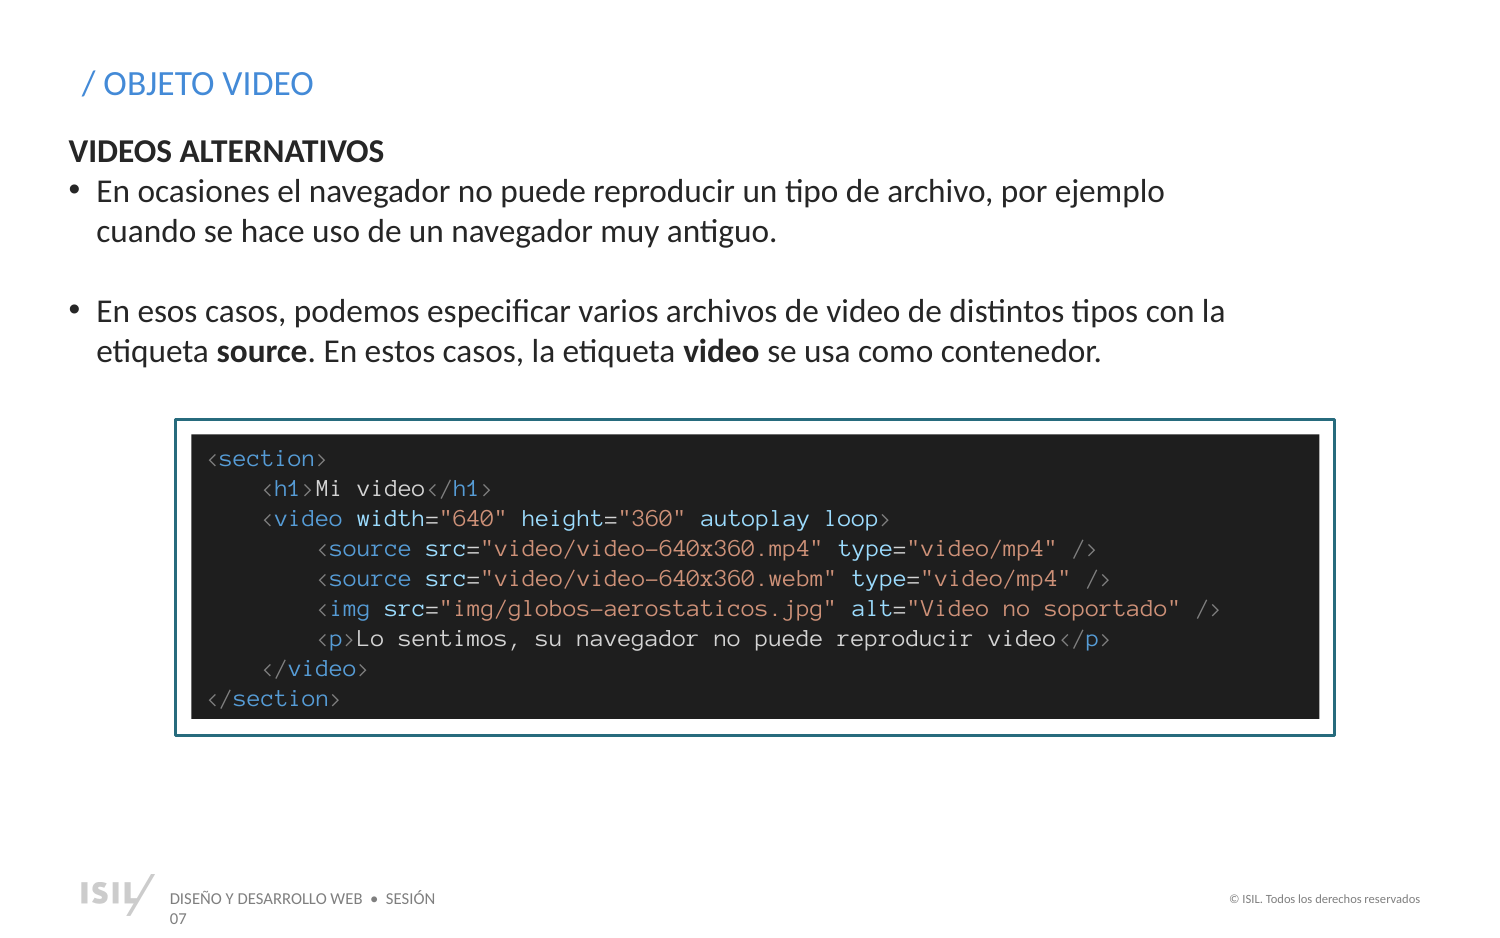

/ OBJETO VIDEO
VIDEOS ALTERNATIVOS
En ocasiones el navegador no puede reproducir un tipo de archivo, por ejemplo cuando se hace uso de un navegador muy antiguo.

En esos casos, podemos especificar varios archivos de video de distintos tipos con la etiqueta source. En estos casos, la etiqueta video se usa como contenedor.

<section>
    <h1>Mi video</h1>
    <video width="640" height="360" autoplay loop>
        <source src="video/video-640x360.mp4" type="video/mp4" />
        <source src="video/video-640x360.webm" type="video/mp4" />
        <img src="img/globos-aerostaticos.jpg" alt="Video no soportado" />
        <p>Lo sentimos, su navegador no puede reproducir video</p>
    </video>
</section>